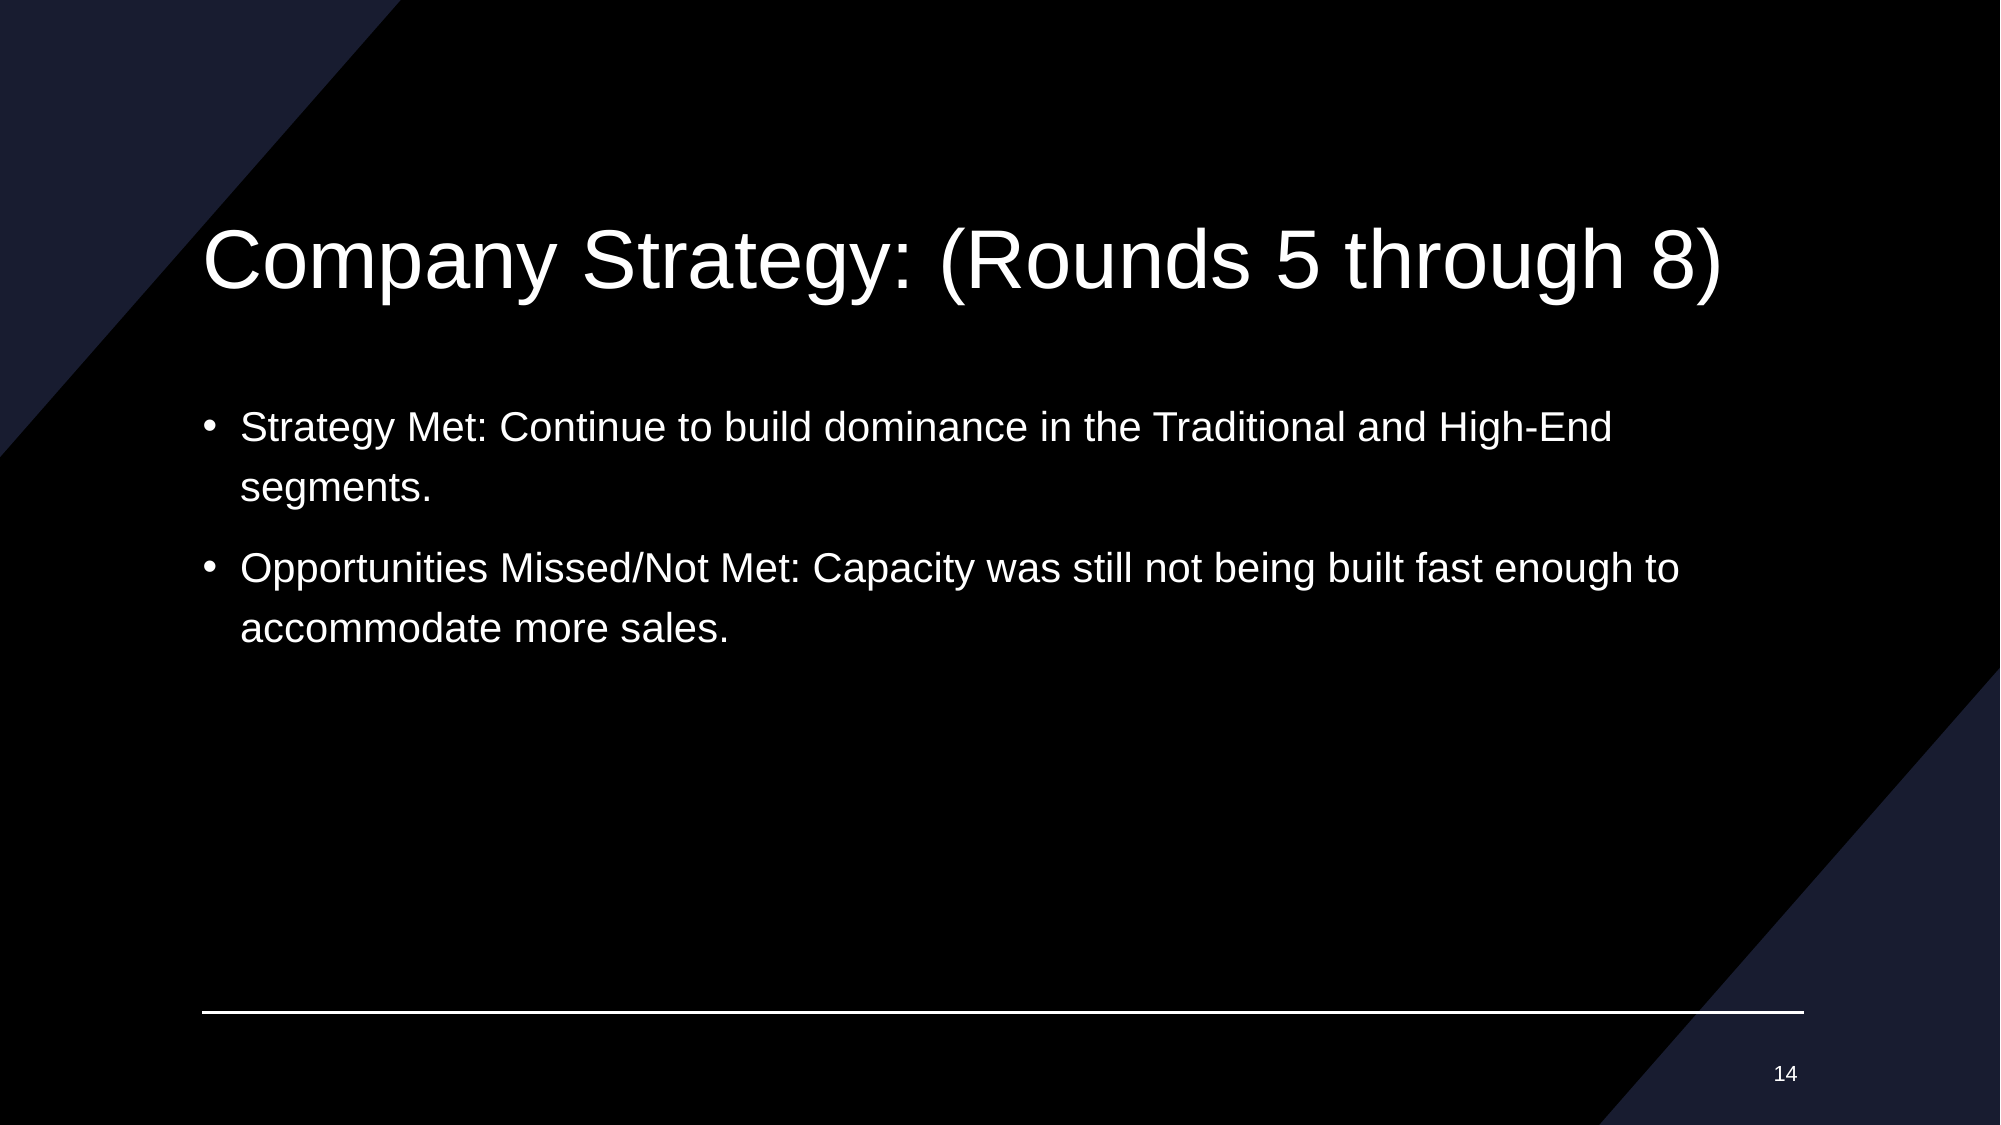

# Company Strategy: (Rounds 5 through 8)
Strategy Met: Continue to build dominance in the Traditional and High-End segments.
Opportunities Missed/Not Met: Capacity was still not being built fast enough to accommodate more sales.

14